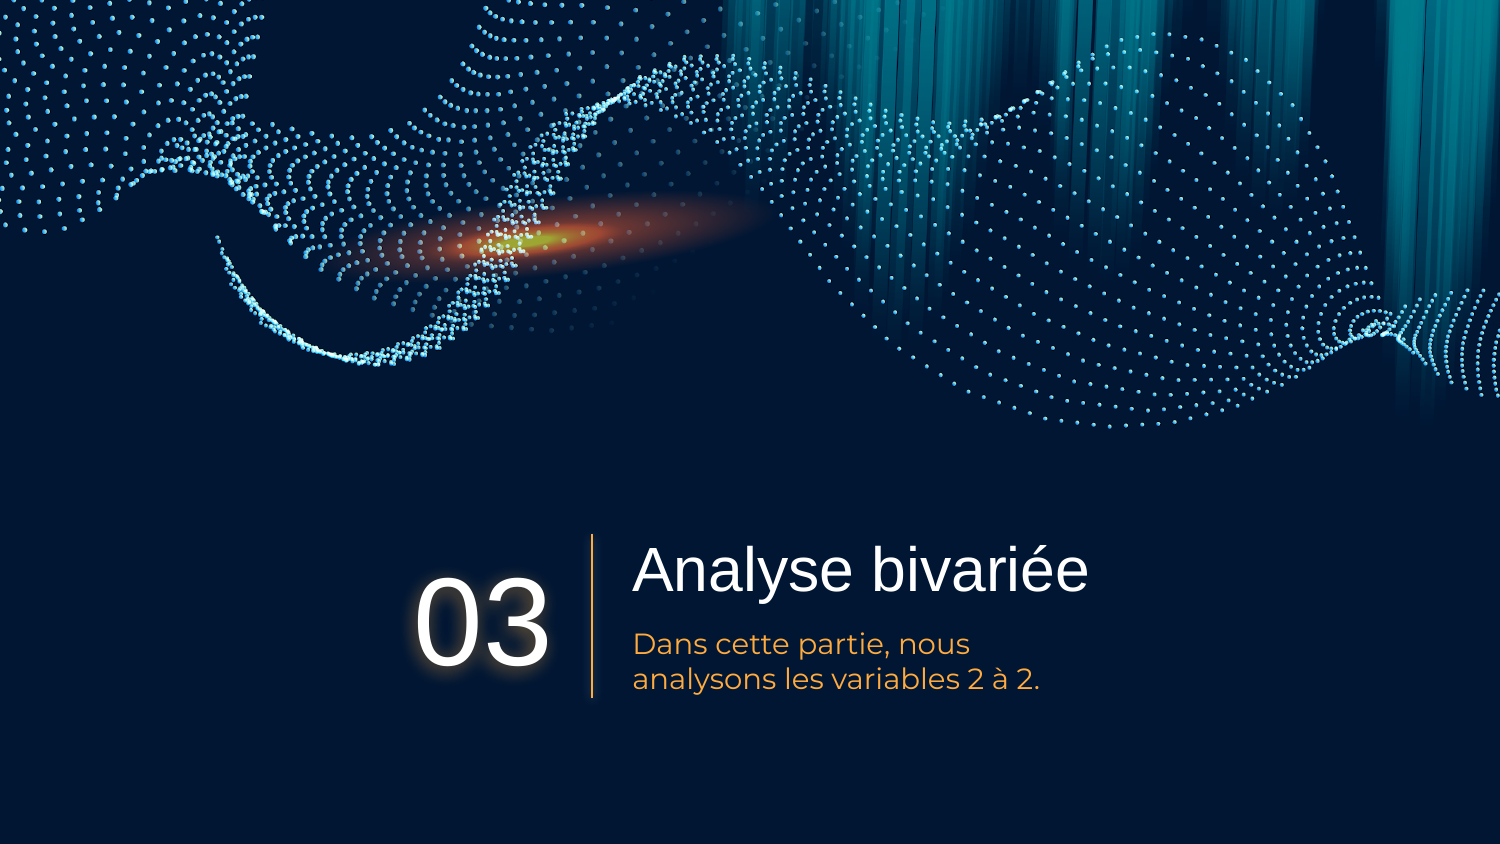

# Analyse bivariée
03
Dans cette partie, nous analysons les variables 2 à 2.